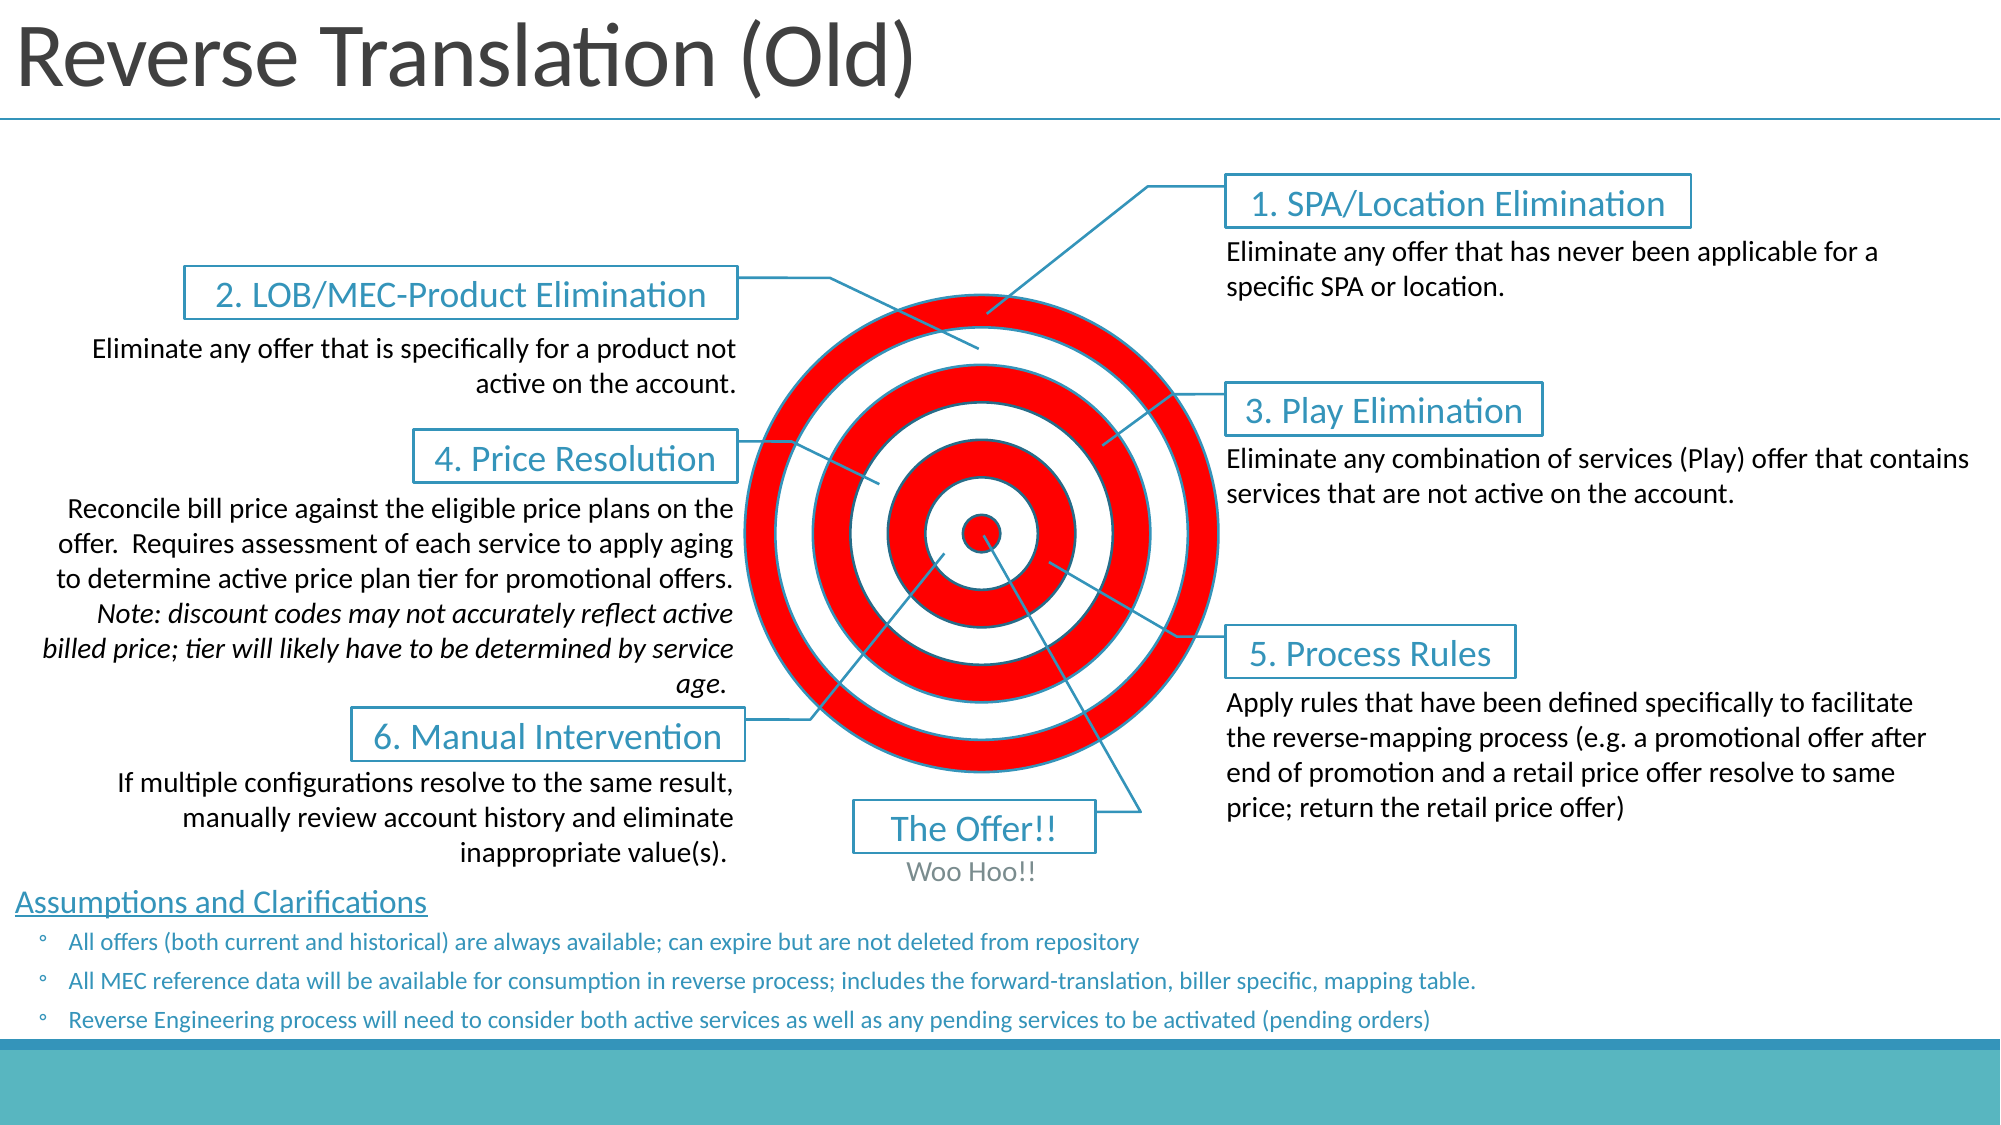

# Reverse Translation (Old)
1. SPA/Location Elimination
Eliminate any offer that has never been applicable for a specific SPA or location.
2. LOB/MEC-Product Elimination

Eliminate any offer that is specifically for a product not active on the account.

3. Play Elimination

4. Price Resolution
Eliminate any combination of services (Play) offer that contains services that are not active on the account.

Reconcile bill price against the eligible price plans on the offer.  Requires assessment of each service to apply aging to determine active price plan tier for promotional offers.
Note: discount codes may not accurately reflect active billed price; tier will likely have to be determined by service age.

5. Process Rules
Apply rules that have been defined specifically to facilitate the reverse-mapping process (e.g. a promotional offer after end of promotion and a retail price offer resolve to same price; return the retail price offer)
6. Manual Intervention
If multiple configurations resolve to the same result, manually review account history and eliminate inappropriate value(s).
The Offer!!
Woo Hoo!!
Assumptions and Clarifications
All offers (both current and historical) are always available; can expire but are not deleted from repository
All MEC reference data will be available for consumption in reverse process; includes the forward-translation, biller specific, mapping table.
Reverse Engineering process will need to consider both active services as well as any pending services to be activated (pending orders)